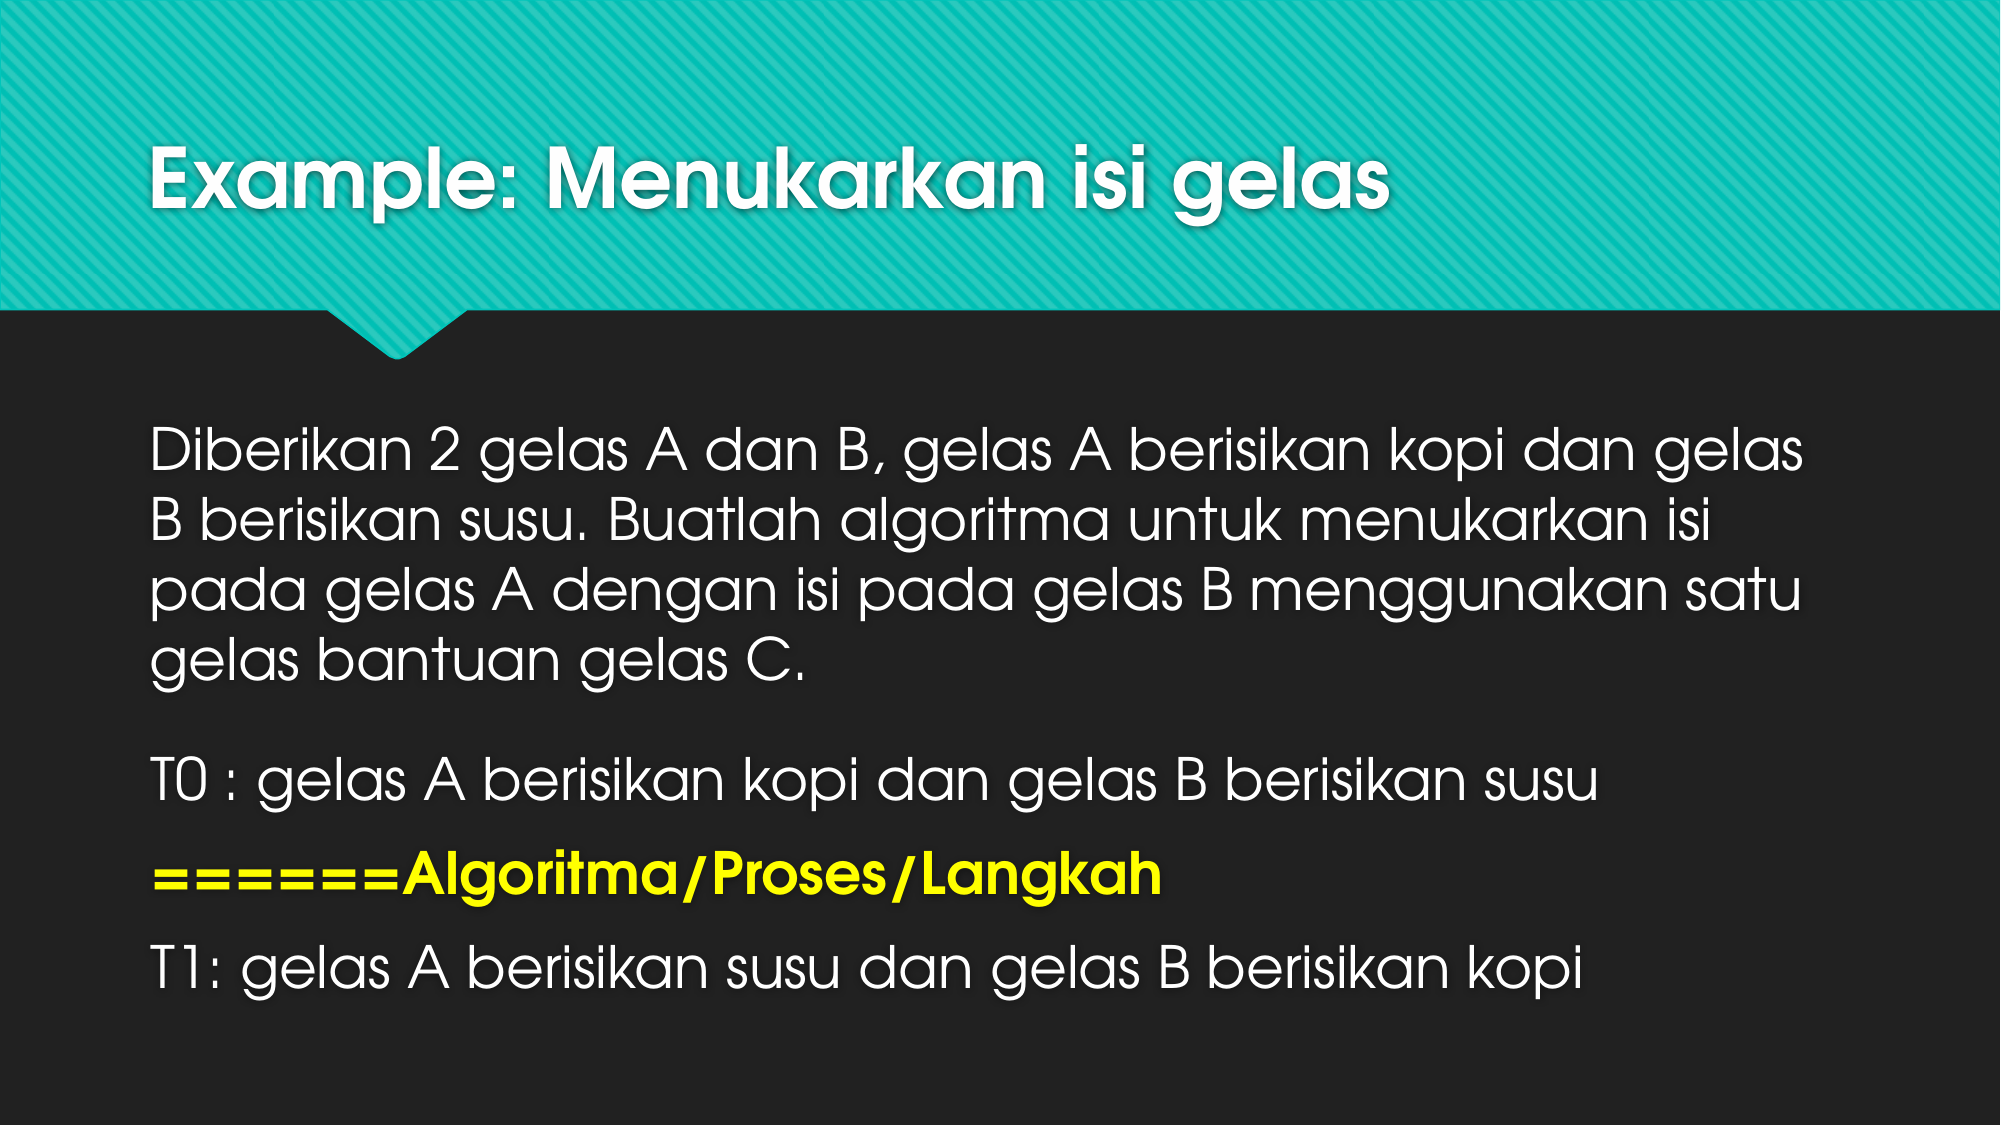

# Example: Menukarkan isi gelas
Diberikan 2 gelas A dan B, gelas A berisikan kopi dan gelas B berisikan susu. Buatlah algoritma untuk menukarkan isi pada gelas A dengan isi pada gelas B menggunakan satu gelas bantuan gelas C.
T0 : gelas A berisikan kopi dan gelas B berisikan susu
======Algoritma/Proses/Langkah
T1: gelas A berisikan susu dan gelas B berisikan kopi